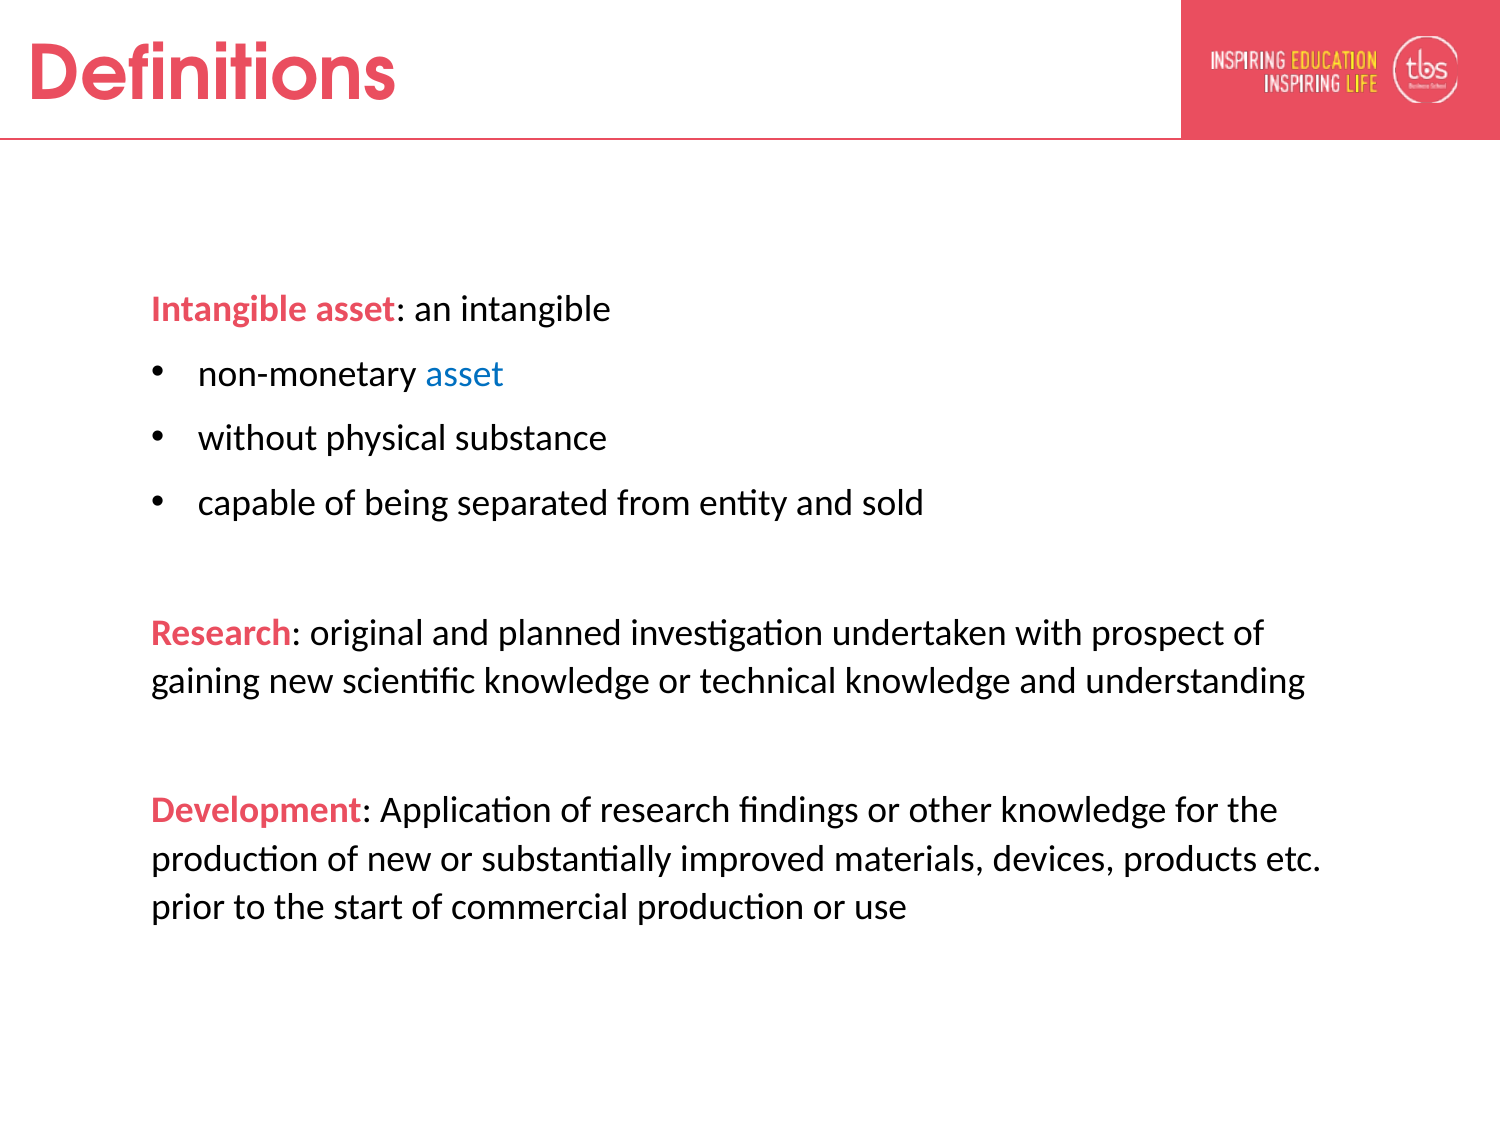

# Definitions

Intangible asset: an intangible
non-monetary asset
without physical substance
capable of being separated from entity and sold

Research: original and planned investigation undertaken with prospect of gaining new scientific knowledge or technical knowledge and understanding

Development: Application of research findings or other knowledge for the production of new or substantially improved materials, devices, products etc. prior to the start of commercial production or use